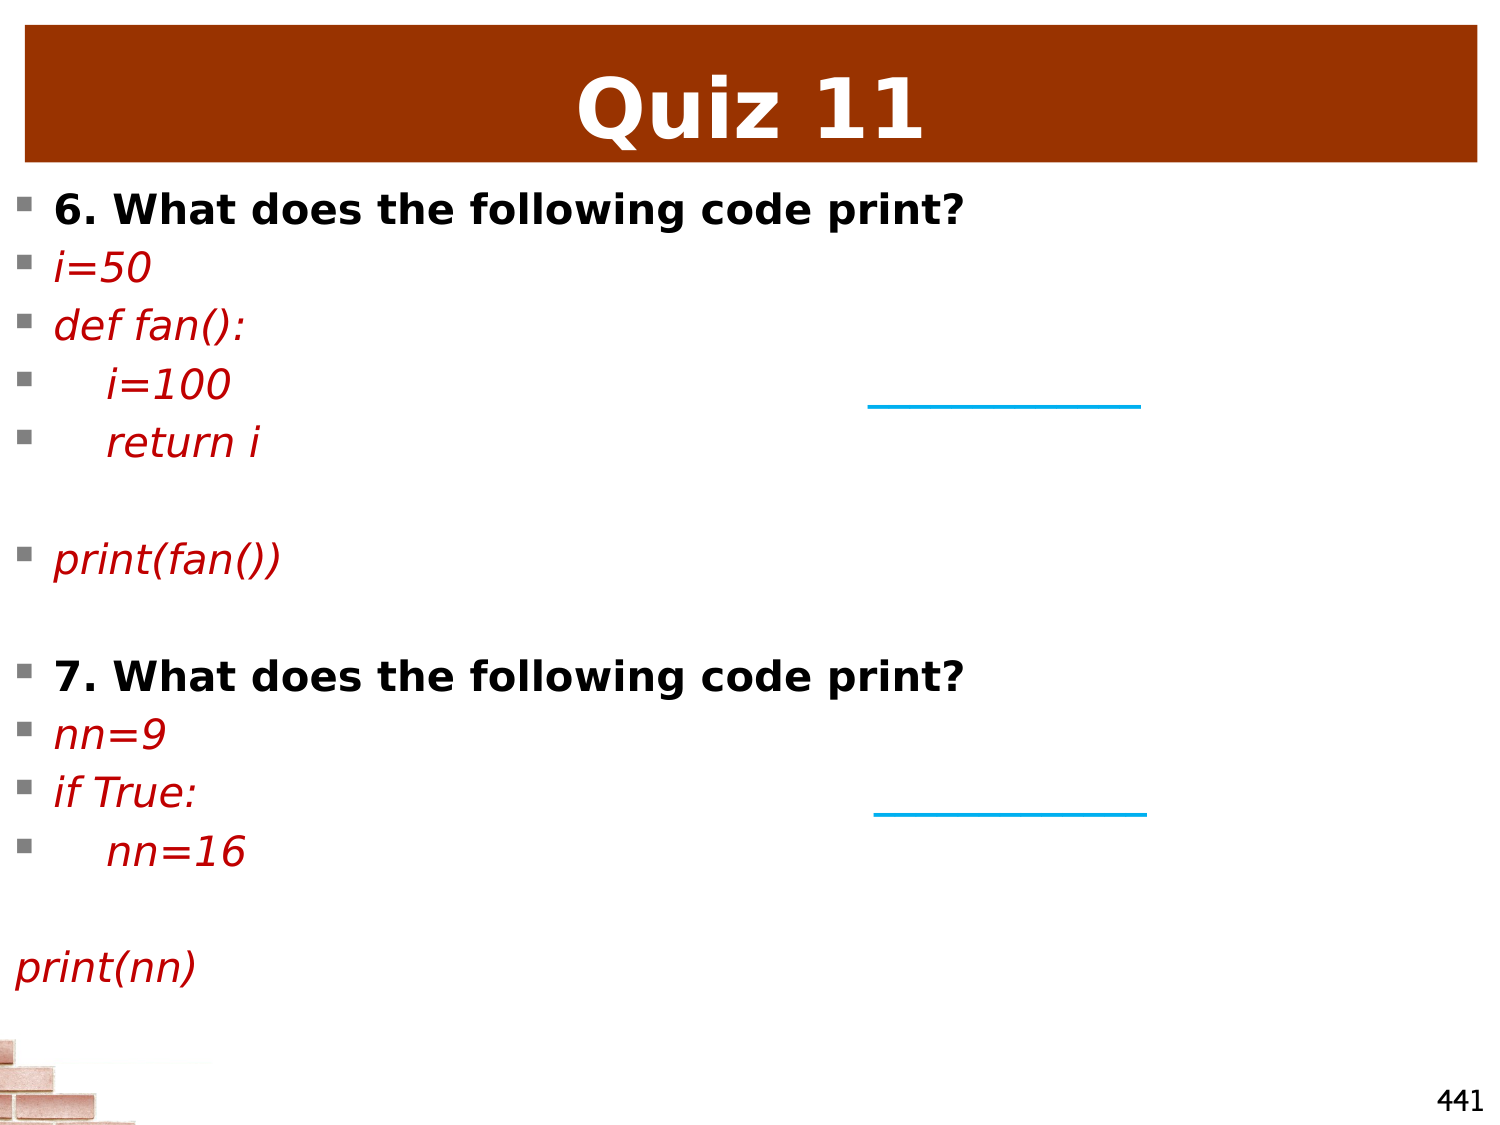

# Quiz 11
6. What does the following code print?
i=50
def fan():
    i=100                                                _____________
    return i

print(fan())

7. What does the following code print?
nn=9
if True:                                                   _____________
    nn=16

print(nn)

441